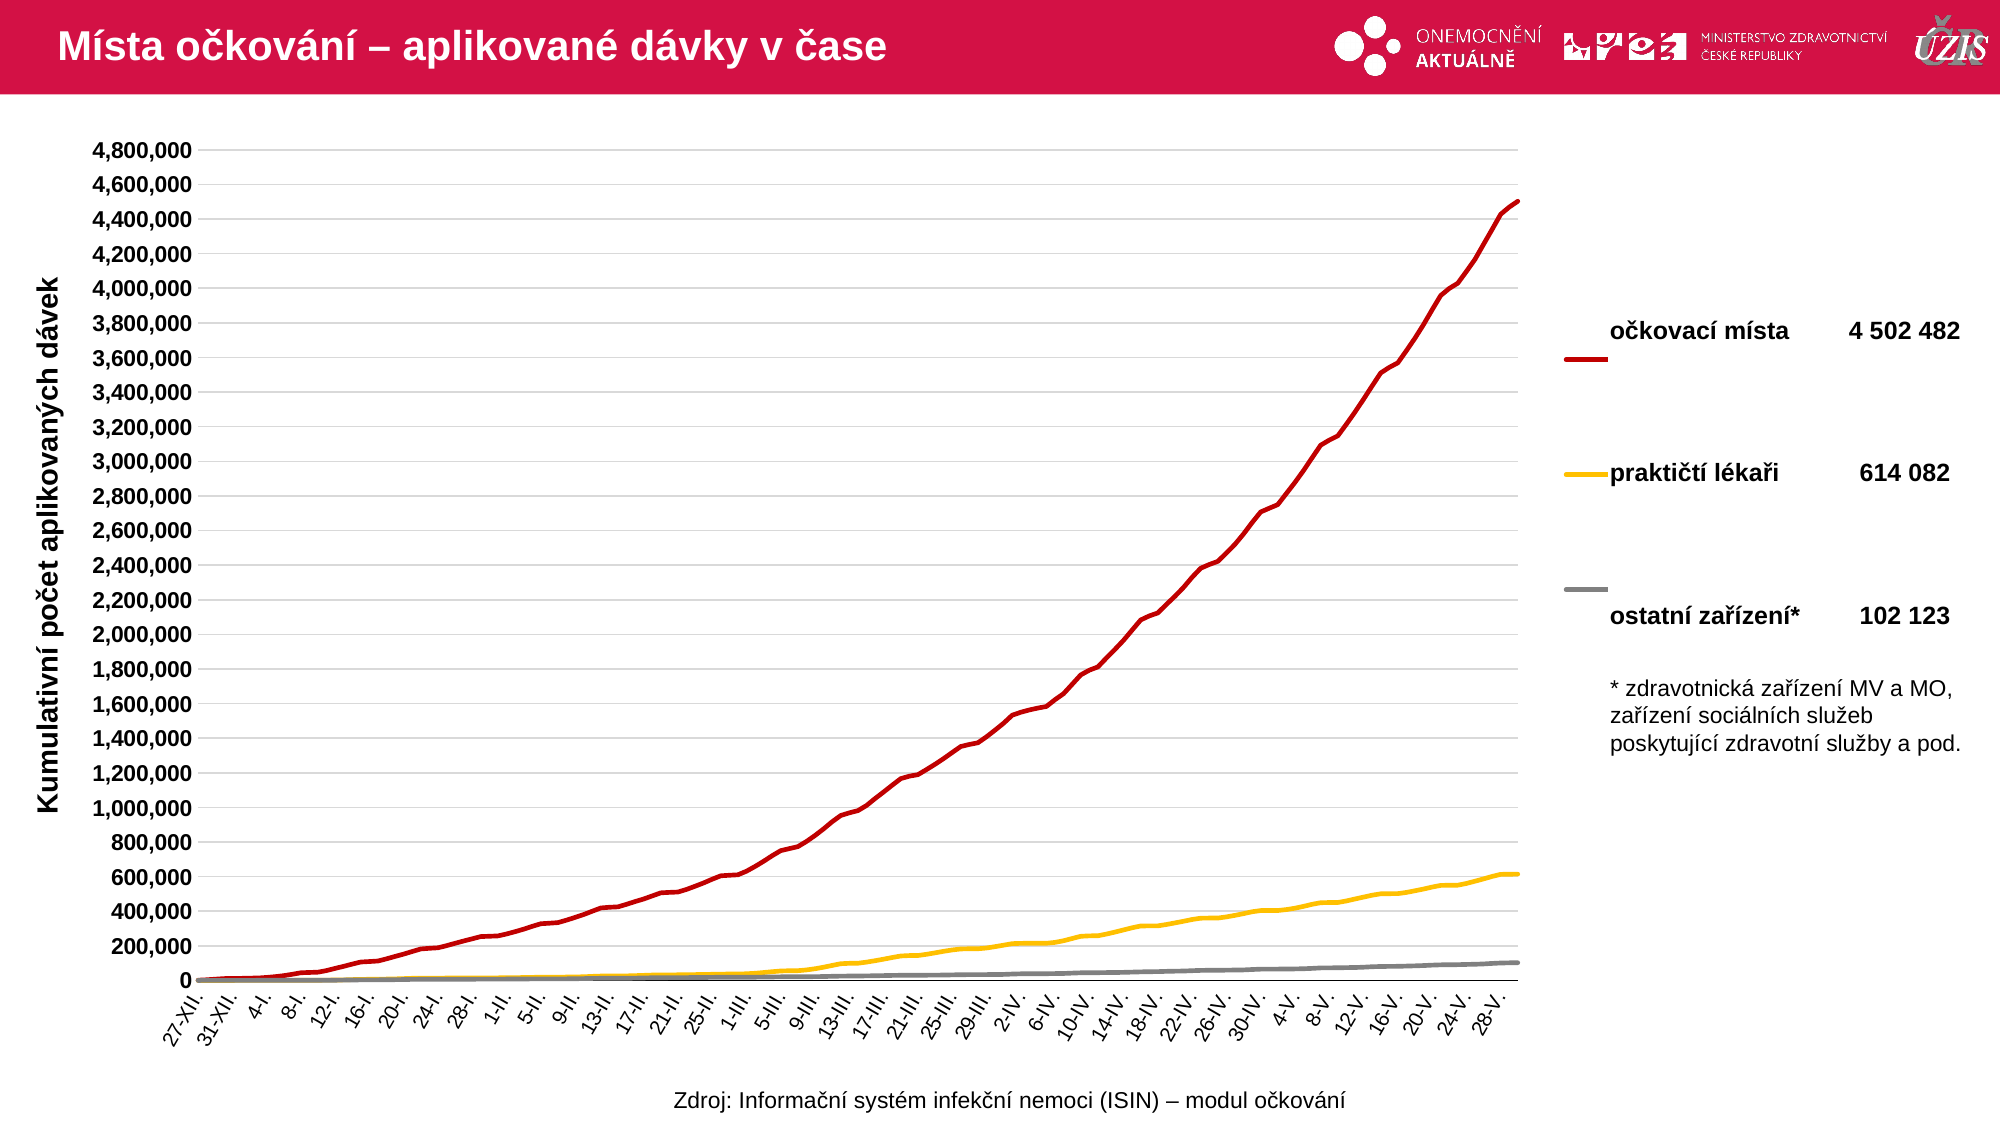

# Místa očkování – aplikované dávky v čase

### Chart

| Category | očkovací místa | praktičtí lékaři | ostatní zařízení |
|---|---|---|---|
| 27-XII. | 1251.0 | 0.0 | 0.0 |
| 28-XII. | 3518.0 | 0.0 | 27.0 |
| 29-XII. | 6910.0 | 0.0 | 82.0 |
| 30-XII. | 10306.0 | 0.0 | 161.0 |
| 31-XII. | 11590.0 | 0.0 | 181.0 |
| 1-I. | 11850.0 | 1.0 | 181.0 |
| 2-I. | 13003.0 | 1.0 | 295.0 |
| 3-I. | 13835.0 | 1.0 | 378.0 |
| 4-I. | 17367.0 | 1.0 | 420.0 |
| 5-I. | 21780.0 | 1.0 | 498.0 |
| 6-I. | 27524.0 | 32.0 | 540.0 |
| 7-I. | 35155.0 | 279.0 | 604.0 |
| 8-I. | 44056.0 | 1130.0 | 785.0 |
| 9-I. | 45821.0 | 1303.0 | 860.0 |
| 10-I. | 47537.0 | 1303.0 | 895.0 |
| 11-I. | 56898.0 | 1668.0 | 963.0 |
| 12-I. | 69276.0 | 2270.0 | 1339.0 |
| 13-I. | 81475.0 | 3037.0 | 1850.0 |
| 14-I. | 94482.0 | 4507.0 | 2531.0 |
| 15-I. | 106463.0 | 6009.0 | 2989.0 |
| 16-I. | 109045.0 | 6440.0 | 3350.0 |
| 17-I. | 112009.0 | 6706.0 | 3350.0 |
| 18-I. | 124893.0 | 7679.0 | 3751.0 |
| 19-I. | 138764.0 | 8583.0 | 4181.0 |
| 20-I. | 152171.0 | 10577.0 | 5016.0 |
| 21-I. | 167111.0 | 12035.0 | 5893.0 |
| 22-I. | 181550.0 | 13089.0 | 6231.0 |
| 23-I. | 185624.0 | 13160.0 | 6231.0 |
| 24-I. | 188583.0 | 13289.0 | 6251.0 |
| 25-I. | 200713.0 | 13548.0 | 6409.0 |
| 26-I. | 214614.0 | 13823.0 | 6683.0 |
| 27-I. | 227647.0 | 14044.0 | 6910.0 |
| 28-I. | 240322.0 | 14260.0 | 7135.0 |
| 29-I. | 253536.0 | 14832.0 | 7336.0 |
| 30-I. | 255147.0 | 14925.0 | 7432.0 |
| 31-I. | 256981.0 | 14925.0 | 7472.0 |
| 1-II. | 268297.0 | 15308.0 | 7602.0 |
| 2-II. | 281650.0 | 15912.0 | 7926.0 |
| 3-II. | 296202.0 | 16419.0 | 8203.0 |
| 4-II. | 312532.0 | 17460.0 | 8618.0 |
| 5-II. | 327457.0 | 18297.0 | 8912.0 |
| 6-II. | 330630.0 | 18297.0 | 8912.0 |
| 7-II. | 333789.0 | 18460.0 | 8912.0 |
| 8-II. | 348152.0 | 19255.0 | 9120.0 |
| 9-II. | 363819.0 | 20092.0 | 9576.0 |
| 10-II. | 380728.0 | 21088.0 | 10306.0 |
| 11-II. | 399808.0 | 23332.0 | 11370.0 |
| 12-II. | 418556.0 | 25152.0 | 12140.0 |
| 13-II. | 422565.0 | 25597.0 | 12233.0 |
| 14-II. | 424902.0 | 25616.0 | 12233.0 |
| 15-II. | 439633.0 | 26243.0 | 12523.0 |
| 16-II. | 455582.0 | 27320.0 | 13170.0 |
| 17-II. | 470495.0 | 29268.0 | 14214.0 |
| 18-II. | 488243.0 | 30766.0 | 15213.0 |
| 19-II. | 505762.0 | 31832.0 | 15694.0 |
| 20-II. | 508621.0 | 32063.0 | 15699.0 |
| 21-II. | 510607.0 | 32090.0 | 15714.0 |
| 22-II. | 525661.0 | 32634.0 | 16177.0 |
| 23-II. | 544188.0 | 33461.0 | 16607.0 |
| 24-II. | 563065.0 | 33959.0 | 17019.0 |
| 25-II. | 584646.0 | 35157.0 | 17668.0 |
| 26-II. | 604423.0 | 36321.0 | 18120.0 |
| 27-II. | 607652.0 | 36564.0 | 18130.0 |
| 28-II. | 610466.0 | 36633.0 | 18130.0 |
| 1-III. | 631106.0 | 38531.0 | 18304.0 |
| 2-III. | 658586.0 | 41187.0 | 18759.0 |
| 3-III. | 688588.0 | 45619.0 | 19341.0 |
| 4-III. | 720731.0 | 50440.0 | 20056.0 |
| 5-III. | 749889.0 | 54559.0 | 20706.0 |
| 6-III. | 761489.0 | 55753.0 | 20728.0 |
| 7-III. | 773185.0 | 56121.0 | 20822.0 |
| 8-III. | 802634.0 | 60549.0 | 21261.0 |
| 9-III. | 837710.0 | 67354.0 | 21721.0 |
| 10-III. | 875657.0 | 76421.0 | 22510.0 |
| 11-III. | 917093.0 | 86432.0 | 23776.0 |
| 12-III. | 952769.0 | 96540.0 | 24783.0 |
| 13-III. | 968447.0 | 98680.0 | 25216.0 |
| 14-III. | 981068.0 | 99071.0 | 25354.0 |
| 15-III. | 1010708.0 | 105527.0 | 26139.0 |
| 16-III. | 1050717.0 | 113773.0 | 26939.0 |
| 17-III. | 1088642.0 | 122656.0 | 27761.0 |
| 18-III. | 1127925.0 | 132334.0 | 28734.0 |
| 19-III. | 1165967.0 | 141144.0 | 29461.0 |
| 20-III. | 1180283.0 | 143386.0 | 29875.0 |
| 21-III. | 1188782.0 | 143699.0 | 29933.0 |
| 22-III. | 1217935.0 | 150803.0 | 30154.0 |
| 23-III. | 1248750.0 | 159230.0 | 30422.0 |
| 24-III. | 1281625.0 | 167902.0 | 31031.0 |
| 25-III. | 1316633.0 | 175810.0 | 31967.0 |
| 26-III. | 1351573.0 | 181724.0 | 33039.0 |
| 27-III. | 1363408.0 | 182756.0 | 33331.0 |
| 28-III. | 1372843.0 | 182849.0 | 33386.0 |
| 29-III. | 1407592.0 | 187191.0 | 33603.0 |
| 30-III. | 1445989.0 | 194928.0 | 33954.0 |
| 31-III. | 1486299.0 | 203661.0 | 34699.0 |
| 1-IV. | 1532392.0 | 212591.0 | 36840.0 |
| 2-IV. | 1549384.0 | 213969.0 | 37912.0 |
| 3-IV. | 1562623.0 | 214350.0 | 38687.0 |
| 4-IV. | 1573661.0 | 214352.0 | 38837.0 |
| 5-IV. | 1583031.0 | 214423.0 | 38839.0 |
| 6-IV. | 1622154.0 | 219678.0 | 39551.0 |
| 7-IV. | 1657087.0 | 229226.0 | 40260.0 |
| 8-IV. | 1710910.0 | 242192.0 | 42290.0 |
| 9-IV. | 1765177.0 | 254782.0 | 43996.0 |
| 10-IV. | 1792365.0 | 257508.0 | 44529.0 |
| 11-IV. | 1811512.0 | 257963.0 | 44589.0 |
| 12-IV. | 1863355.0 | 267858.0 | 45294.0 |
| 13-IV. | 1913049.0 | 279295.0 | 45709.0 |
| 14-IV. | 1965548.0 | 291556.0 | 46590.0 |
| 15-IV. | 2024448.0 | 304319.0 | 47866.0 |
| 16-IV. | 2082682.0 | 314435.0 | 49232.0 |
| 17-IV. | 2106345.0 | 315103.0 | 50388.0 |
| 18-IV. | 2123304.0 | 315267.0 | 50832.0 |
| 19-IV. | 2172658.0 | 323091.0 | 52453.0 |
| 20-IV. | 2220022.0 | 332211.0 | 53535.0 |
| 21-IV. | 2271179.0 | 341722.0 | 54233.0 |
| 22-IV. | 2330212.0 | 351841.0 | 56216.0 |
| 23-IV. | 2382134.0 | 359338.0 | 57959.0 |
| 24-IV. | 2403469.0 | 360046.0 | 58671.0 |
| 25-IV. | 2421655.0 | 360231.0 | 58732.0 |
| 26-IV. | 2470218.0 | 367023.0 | 59186.0 |
| 27-IV. | 2520278.0 | 375909.0 | 59815.0 |
| 28-IV. | 2580379.0 | 385792.0 | 60519.0 |
| 29-IV. | 2646047.0 | 396566.0 | 62977.0 |
| 30-IV. | 2707224.0 | 403393.0 | 64865.0 |
| 1-V. | 2728934.0 | 403861.0 | 65085.0 |
| 2-V. | 2749534.0 | 403986.0 | 65304.0 |
| 3-V. | 2814029.0 | 409357.0 | 65916.0 |
| 4-V. | 2877833.0 | 417335.0 | 66470.0 |
| 5-V. | 2946386.0 | 427751.0 | 67238.0 |
| 6-V. | 3020106.0 | 439713.0 | 69614.0 |
| 7-V. | 3092839.0 | 449073.0 | 72065.0 |
| 8-V. | 3122221.0 | 449850.0 | 72654.0 |
| 9-V. | 3147033.0 | 450146.0 | 72714.0 |
| 10-V. | 3214309.0 | 459180.0 | 73730.0 |
| 11-V. | 3284306.0 | 470352.0 | 74702.0 |
| 12-V. | 3358251.0 | 481302.0 | 76200.0 |
| 13-V. | 3435335.0 | 492259.0 | 78858.0 |
| 14-V. | 3510526.0 | 500461.0 | 80499.0 |
| 15-V. | 3542836.0 | 501255.0 | 81048.0 |
| 16-V. | 3569065.0 | 501419.0 | 81409.0 |
| 17-V. | 3638434.0 | 508363.0 | 82691.0 |
| 18-V. | 3710892.0 | 517703.0 | 84059.0 |
| 19-V. | 3789421.0 | 527640.0 | 85984.0 |
| 20-V. | 3874964.0 | 539282.0 | 88304.0 |
| 21-V. | 3957632.0 | 548847.0 | 90060.0 |
| 22-V. | 3998747.0 | 549993.0 | 90528.0 |
| 23-V. | 4029055.0 | 550200.0 | 91034.0 |
| 24-V. | 4096400.0 | 560165.0 | 92156.0 |
| 25-V. | 4166946.0 | 572966.0 | 93423.0 |
| 26-V. | 4253493.0 | 586419.0 | 95195.0 |
| 27-V. | 4339528.0 | 600839.0 | 98126.0 |
| 28-V. | 4427145.0 | 612776.0 | 100579.0 |
| 29-V. | 4468953.0 | 613869.0 | 101451.0 |
| 30-V. | 4502482.0 | 614082.0 | 102123.0 |
| očkovací místa | 4 502 482 |
| --- | --- |
| praktičtí lékaři | 614 082 |
| ostatní zařízení\* | 102 123 |
Kumulativní počet aplikovaných dávek
* zdravotnická zařízení MV a MO, zařízení sociálních služeb poskytující zdravotní služby a pod.
Zdroj: Informační systém infekční nemoci (ISIN) – modul očkování